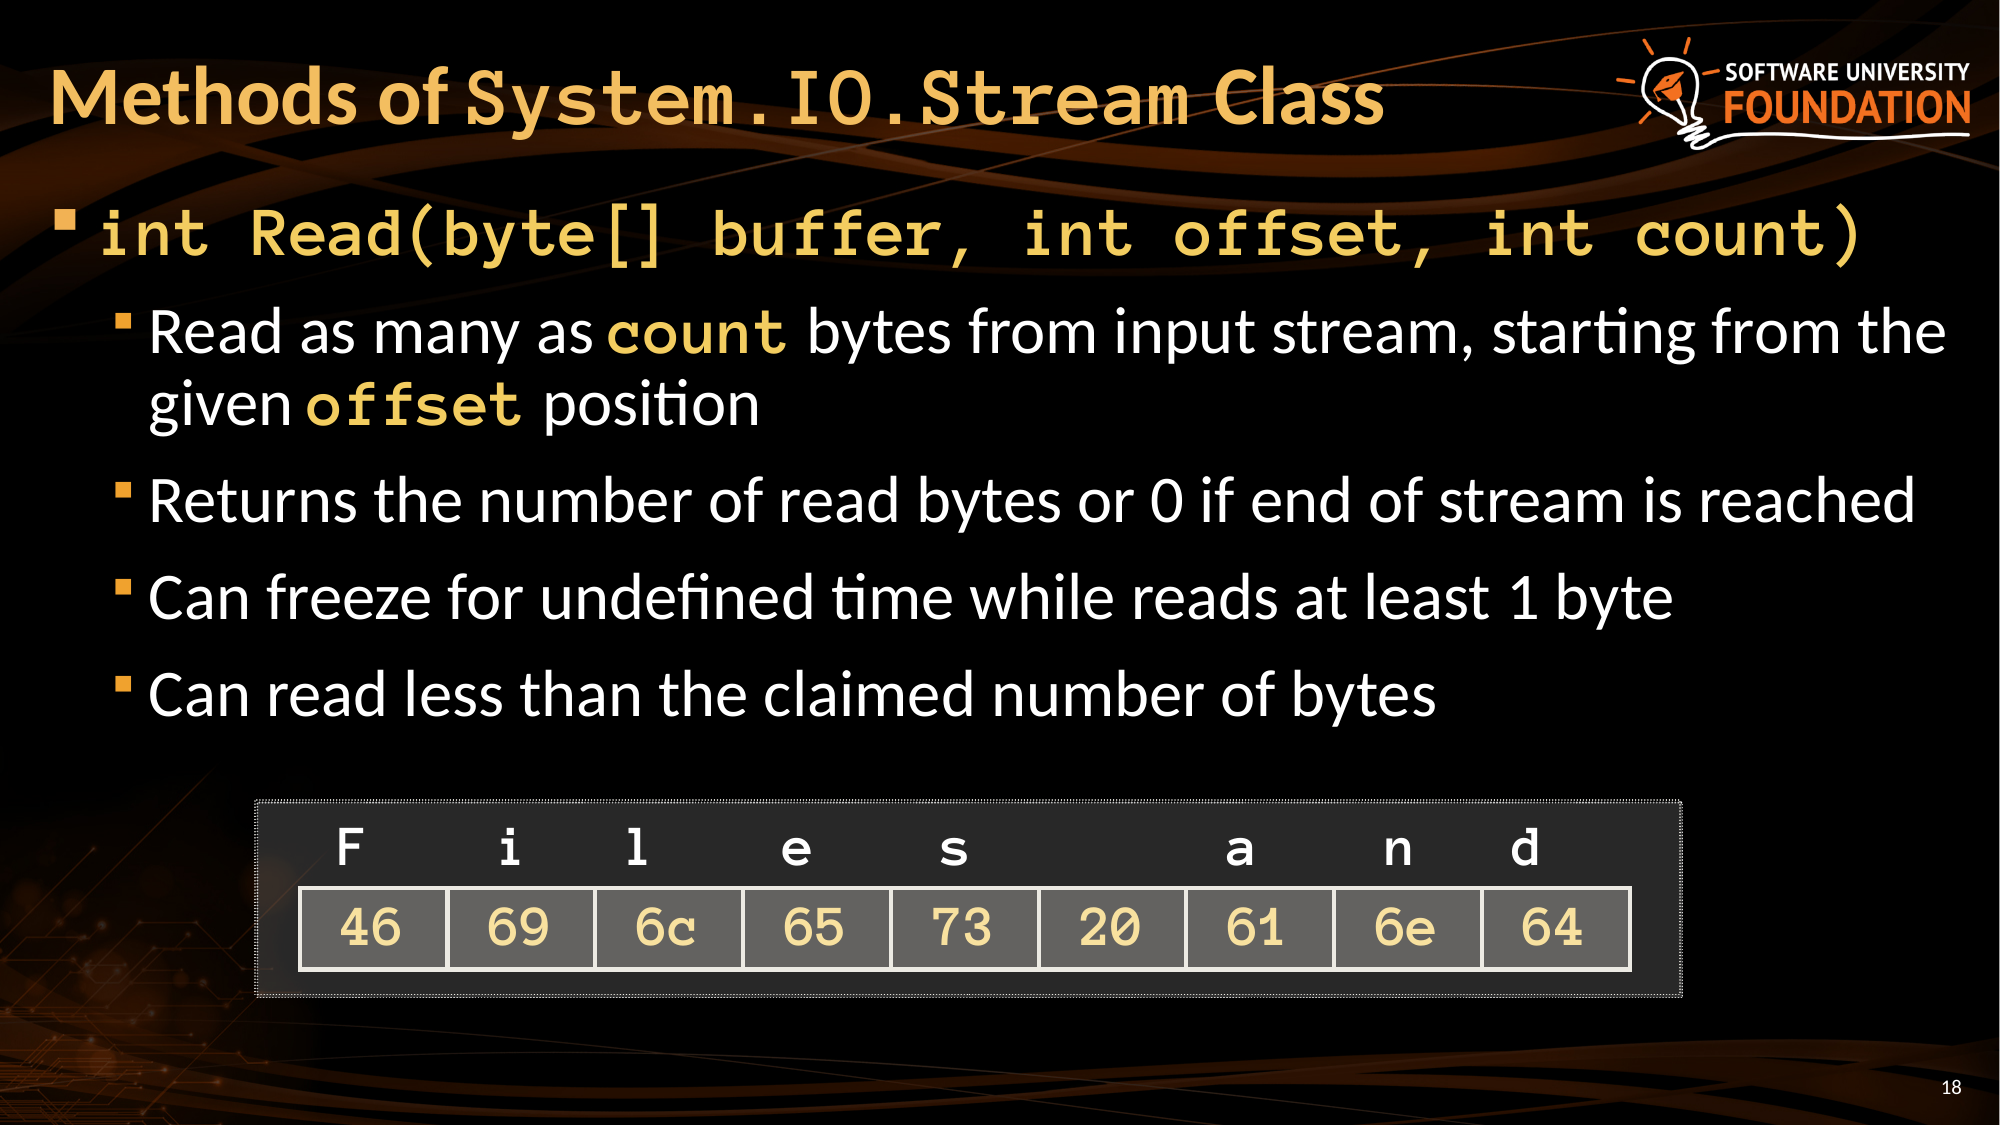

# Methods of System.IO.Stream Class
int Read(byte[] buffer, int offset, int count)
Read as many as count bytes from input stream, starting from the given offset position
Returns the number of read bytes or 0 if end of stream is reached
Can freeze for undefined time while reads at least 1 byte
Can read less than the claimed number of bytes
 F    i   l    e    s        a    n   d

| 46 | 69 | 6c | 65 | 73 | 20 | 61 | 6e | 64 |
| --- | --- | --- | --- | --- | --- | --- | --- | --- |
18